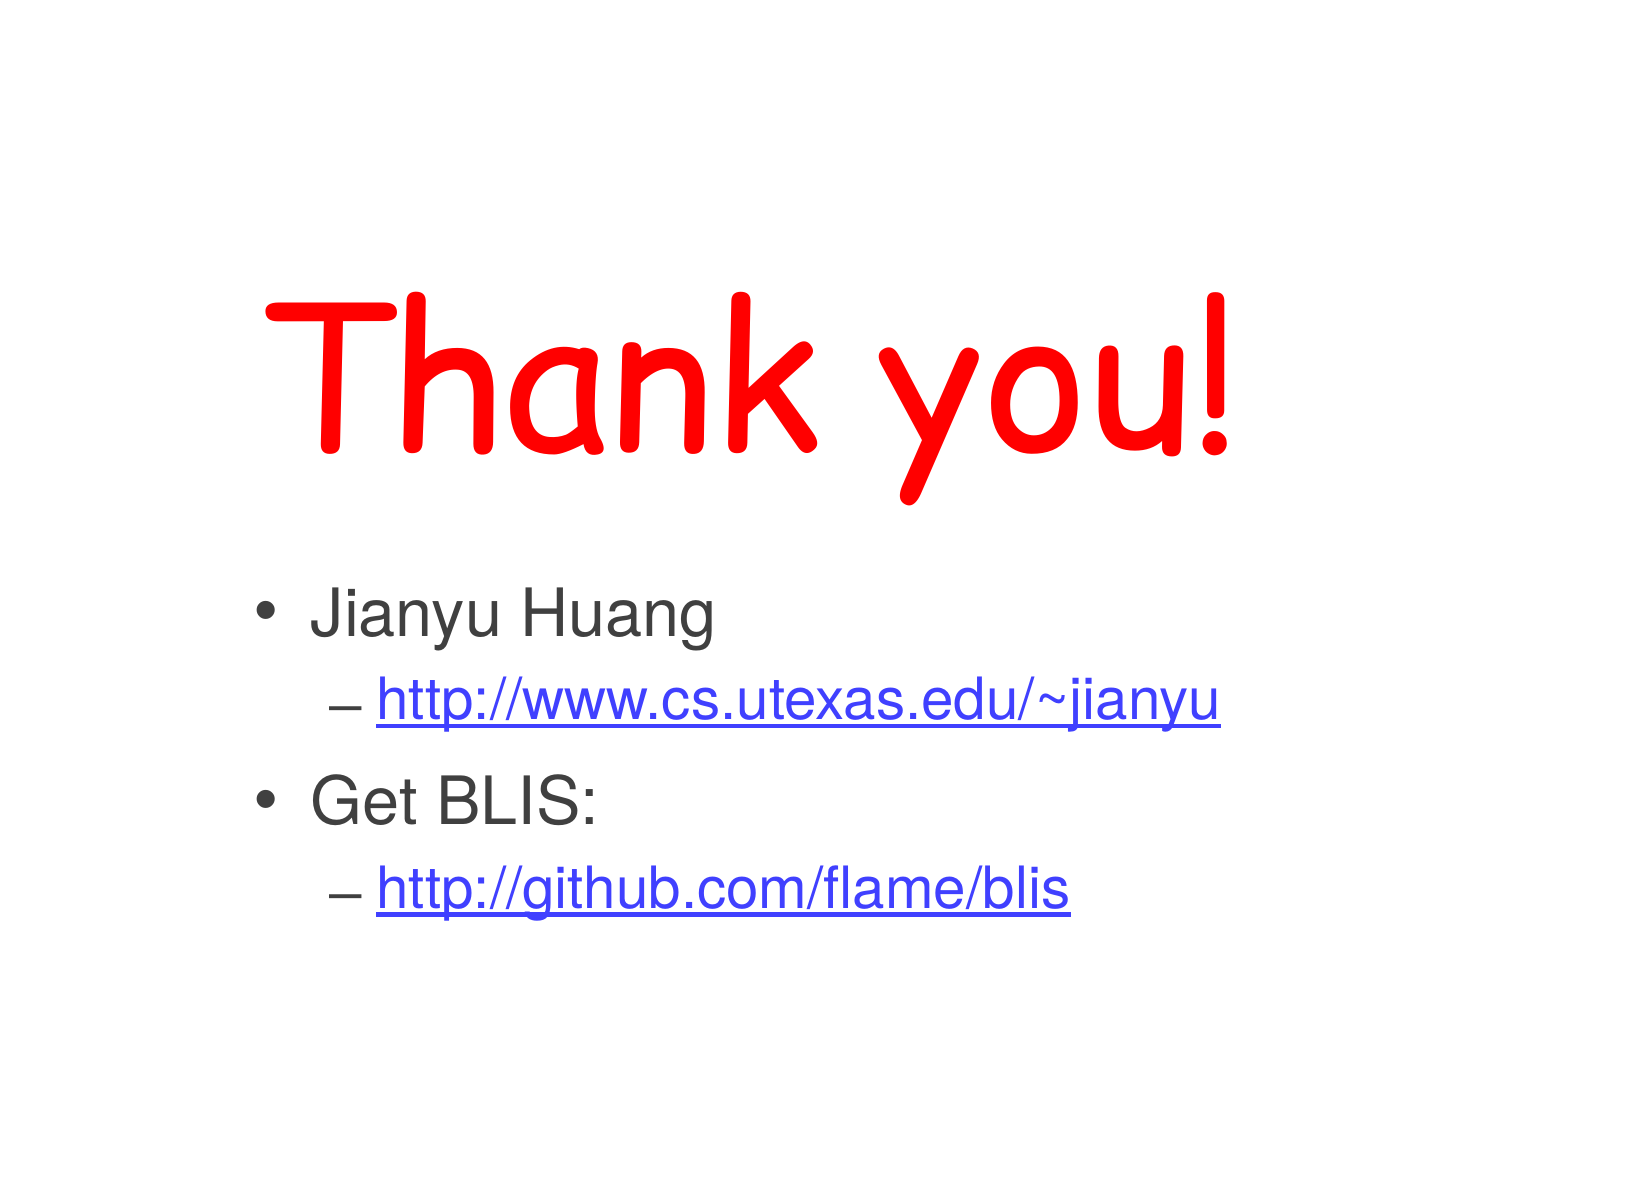

Thank you!
Jianyu Huang
http://www.cs.utexas.edu/~jianyu
Get BLIS:
http://github.com/flame/blis